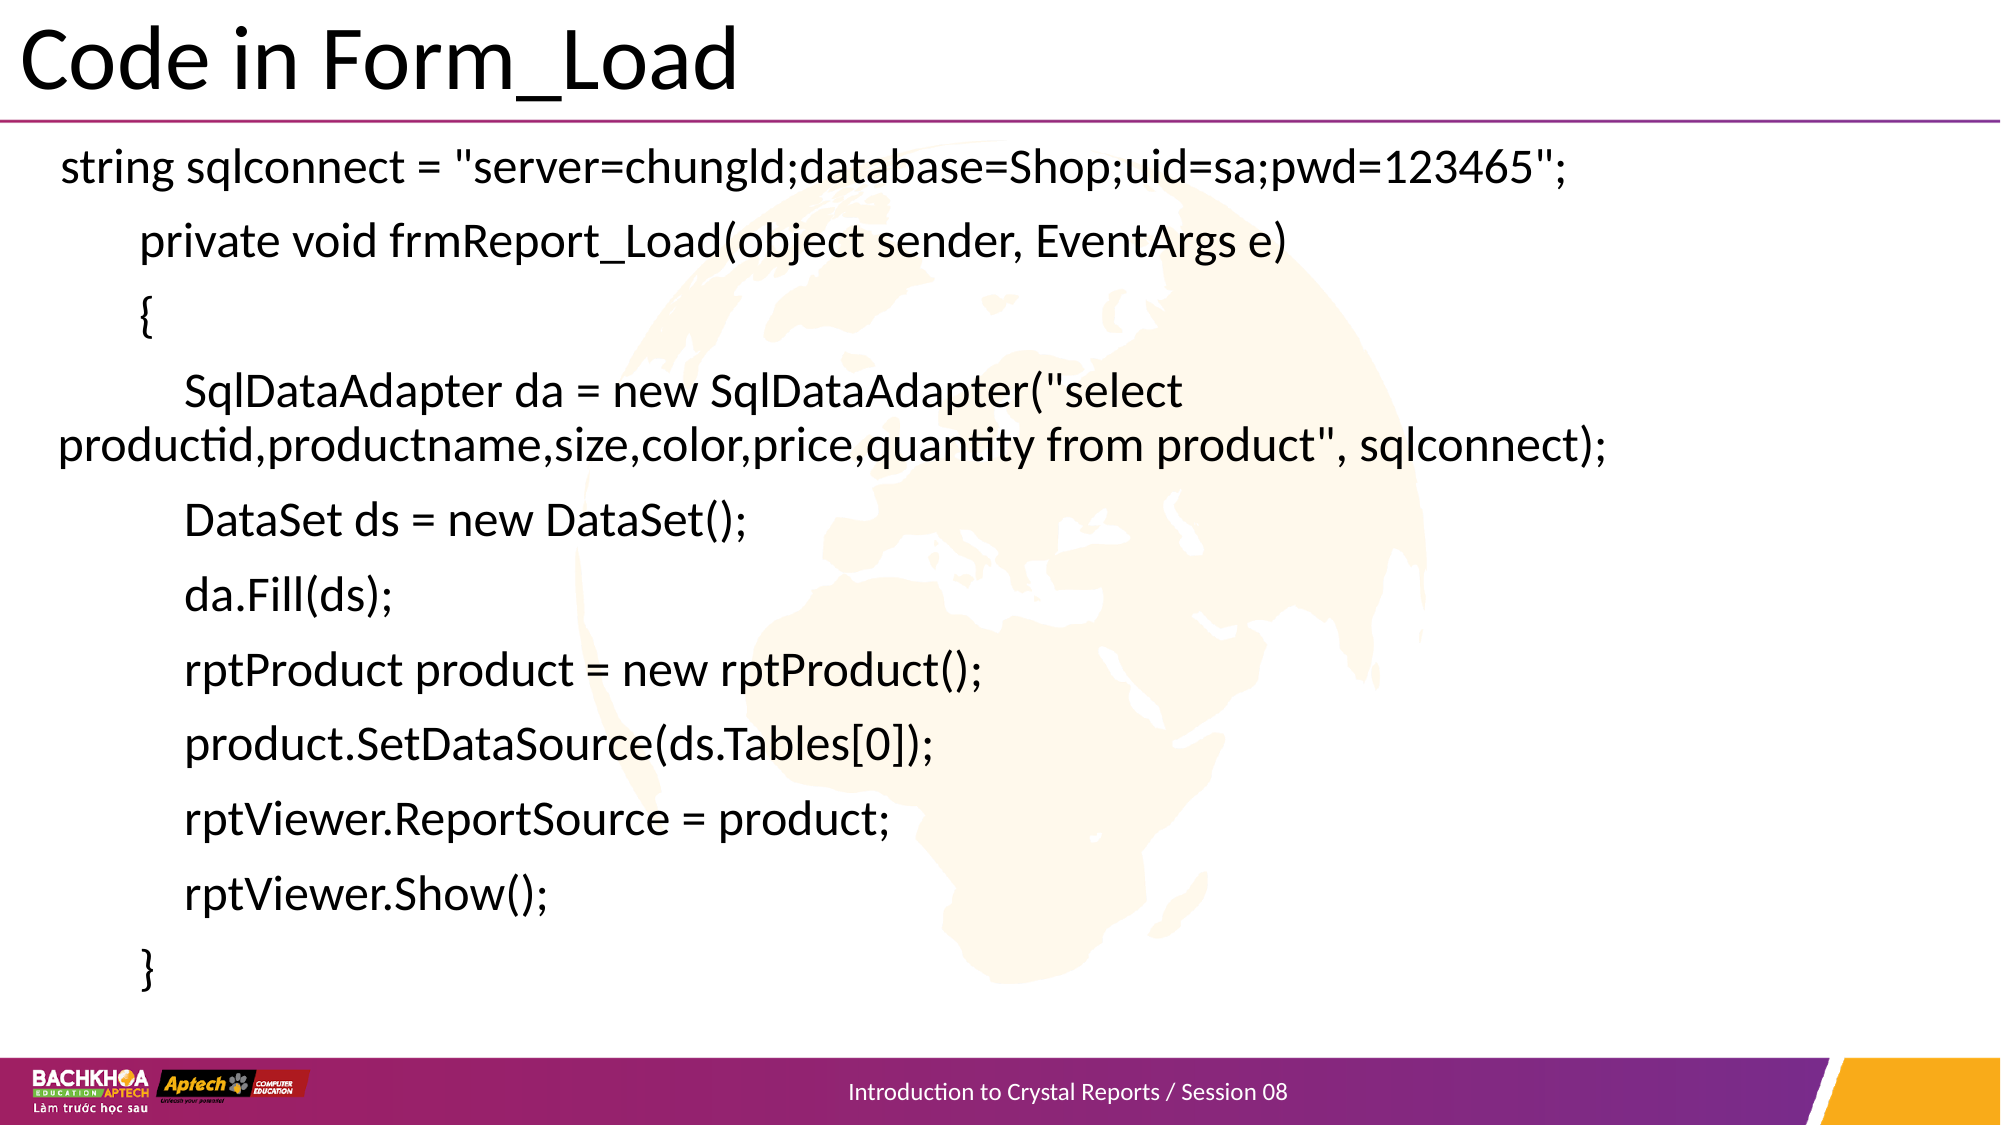

# Code in Form_Load
 string sqlconnect = "server=chungld;database=Shop;uid=sa;pwd=123465";
        private void frmReport_Load(object sender, EventArgs e)
        {
            SqlDataAdapter da = new SqlDataAdapter("select productid,productname,size,color,price,quantity from product", sqlconnect);
            DataSet ds = new DataSet();
            da.Fill(ds);
            rptProduct product = new rptProduct();
            product.SetDataSource(ds.Tables[0]);
            rptViewer.ReportSource = product;
            rptViewer.Show();
        }
Introduction to Crystal Reports / Session 08